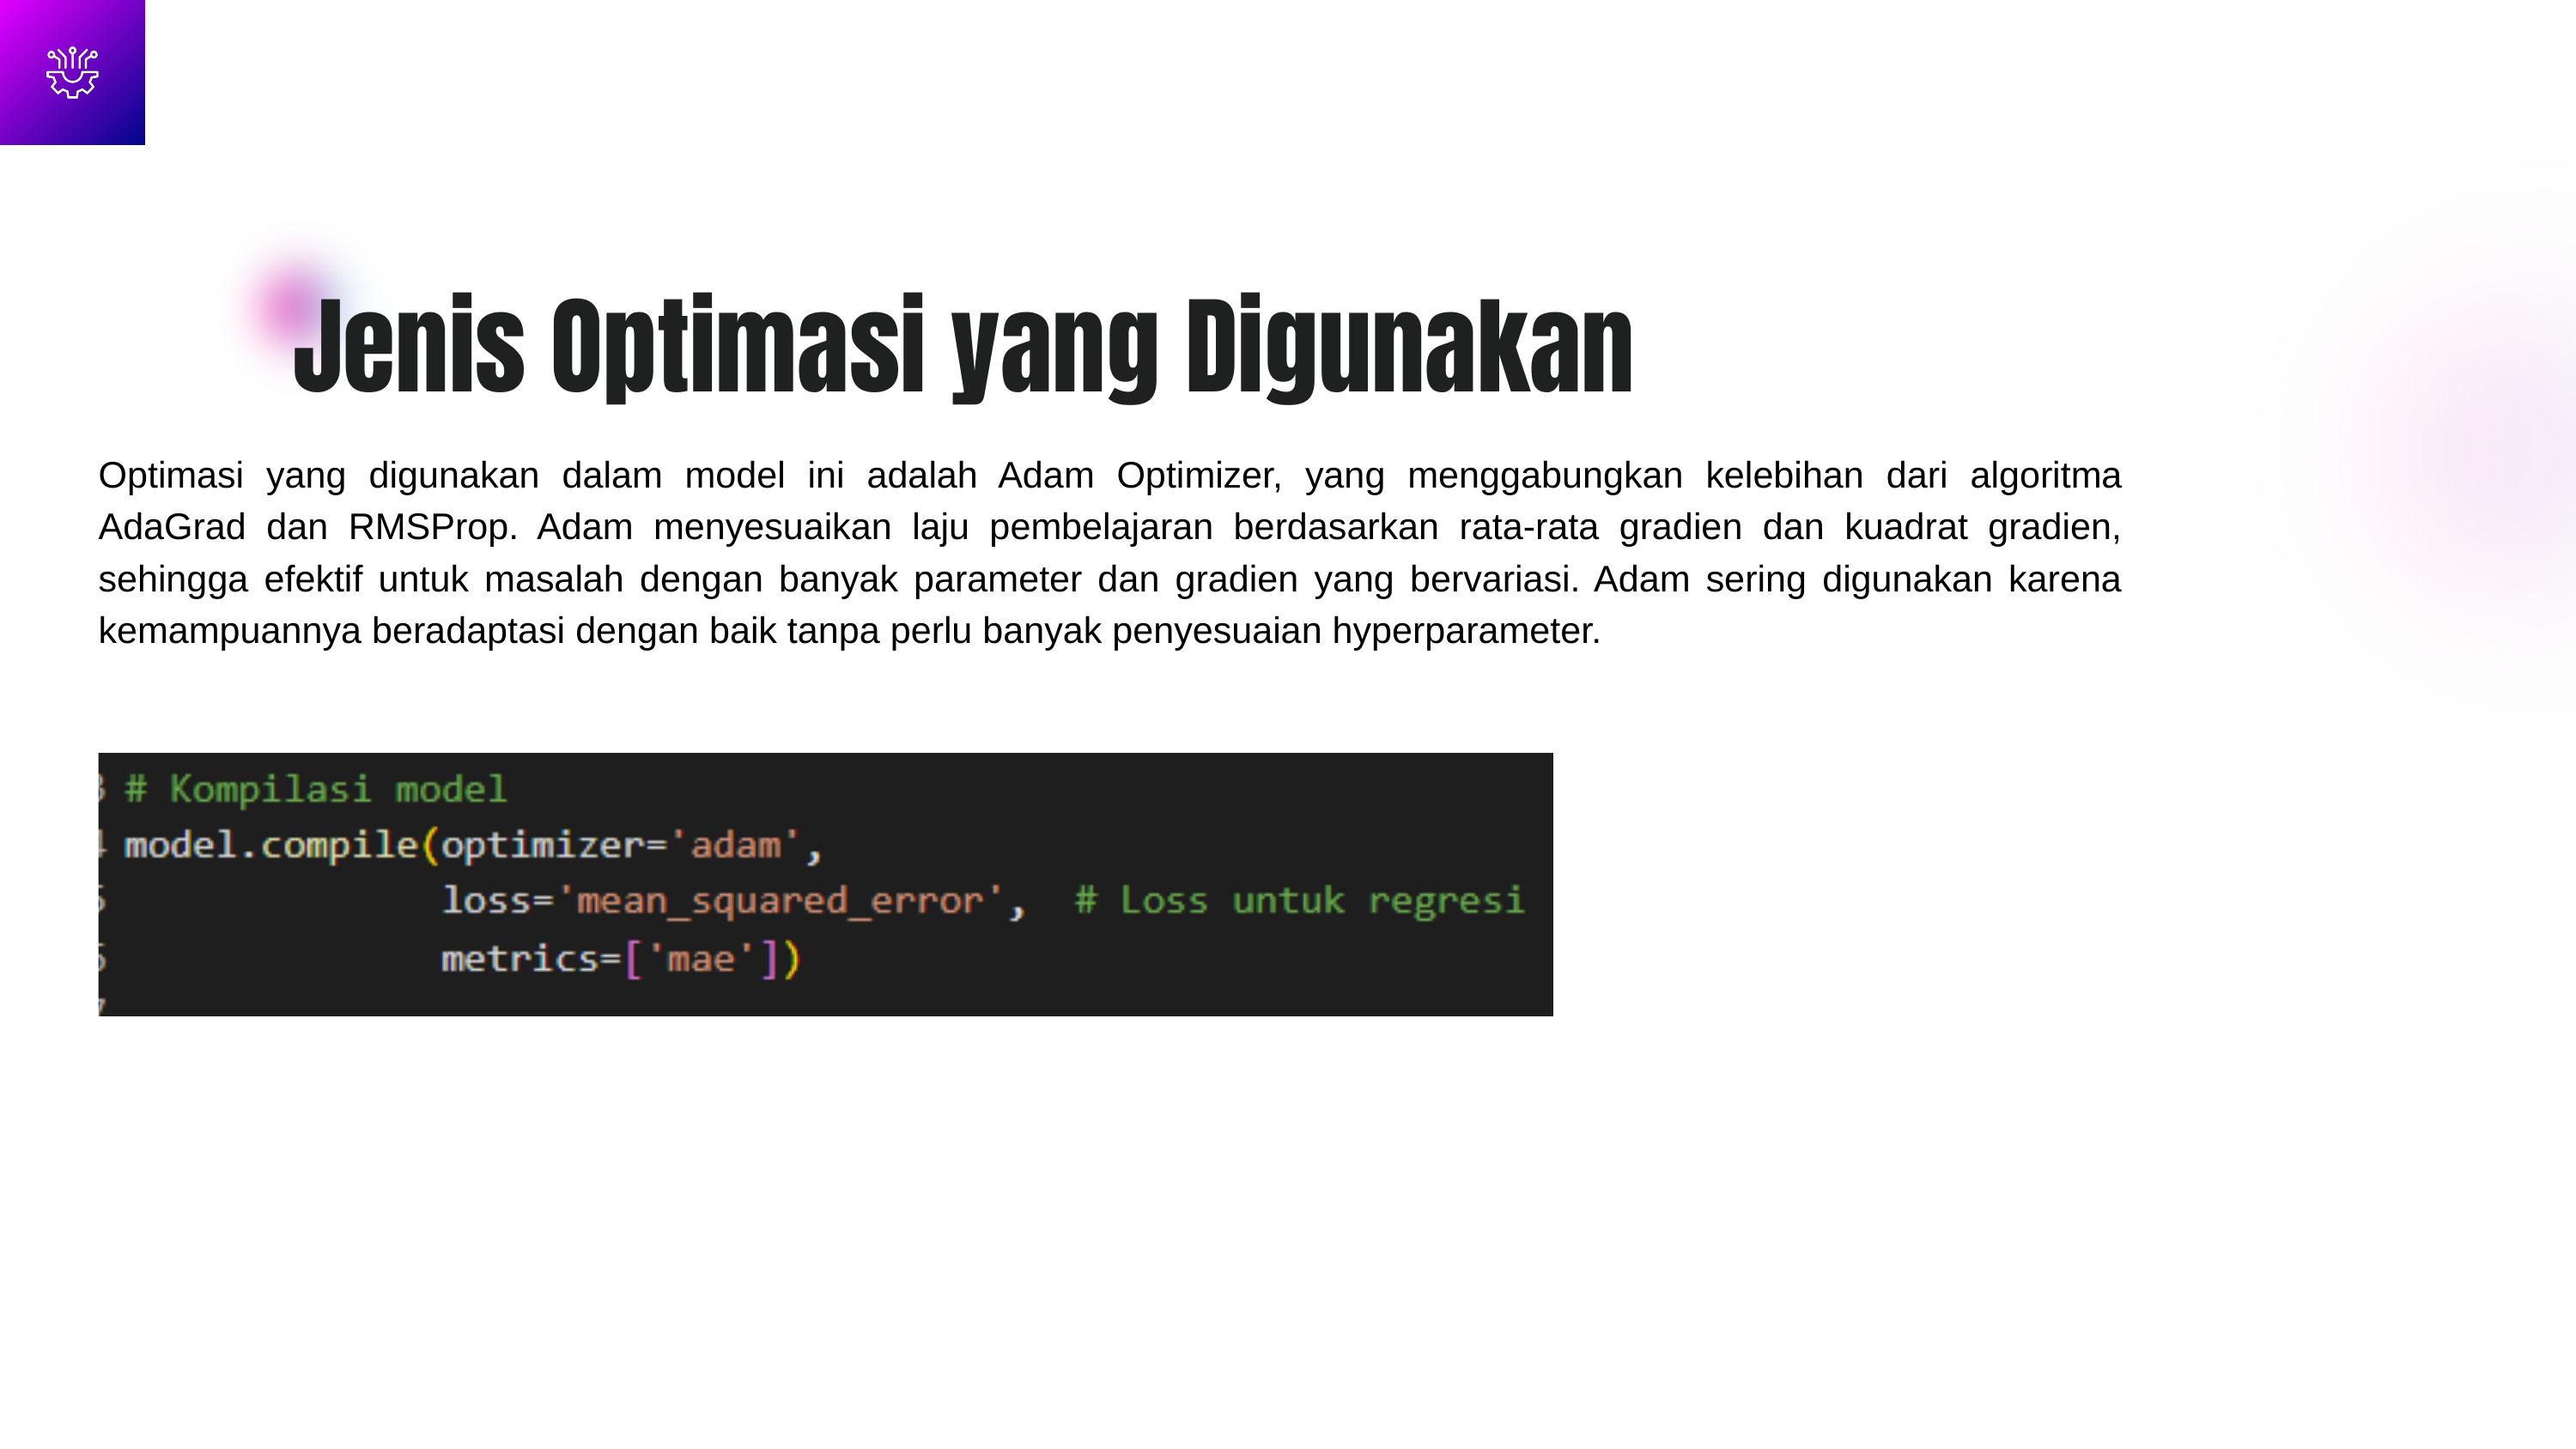

Jenis Optimasi yang Digunakan
Optimasi yang digunakan dalam model ini adalah Adam Optimizer, yang menggabungkan kelebihan dari algoritma AdaGrad dan RMSProp. Adam menyesuaikan laju pembelajaran berdasarkan rata-rata gradien dan kuadrat gradien, sehingga efektif untuk masalah dengan banyak parameter dan gradien yang bervariasi. Adam sering digunakan karena kemampuannya beradaptasi dengan baik tanpa perlu banyak penyesuaian hyperparameter.

06